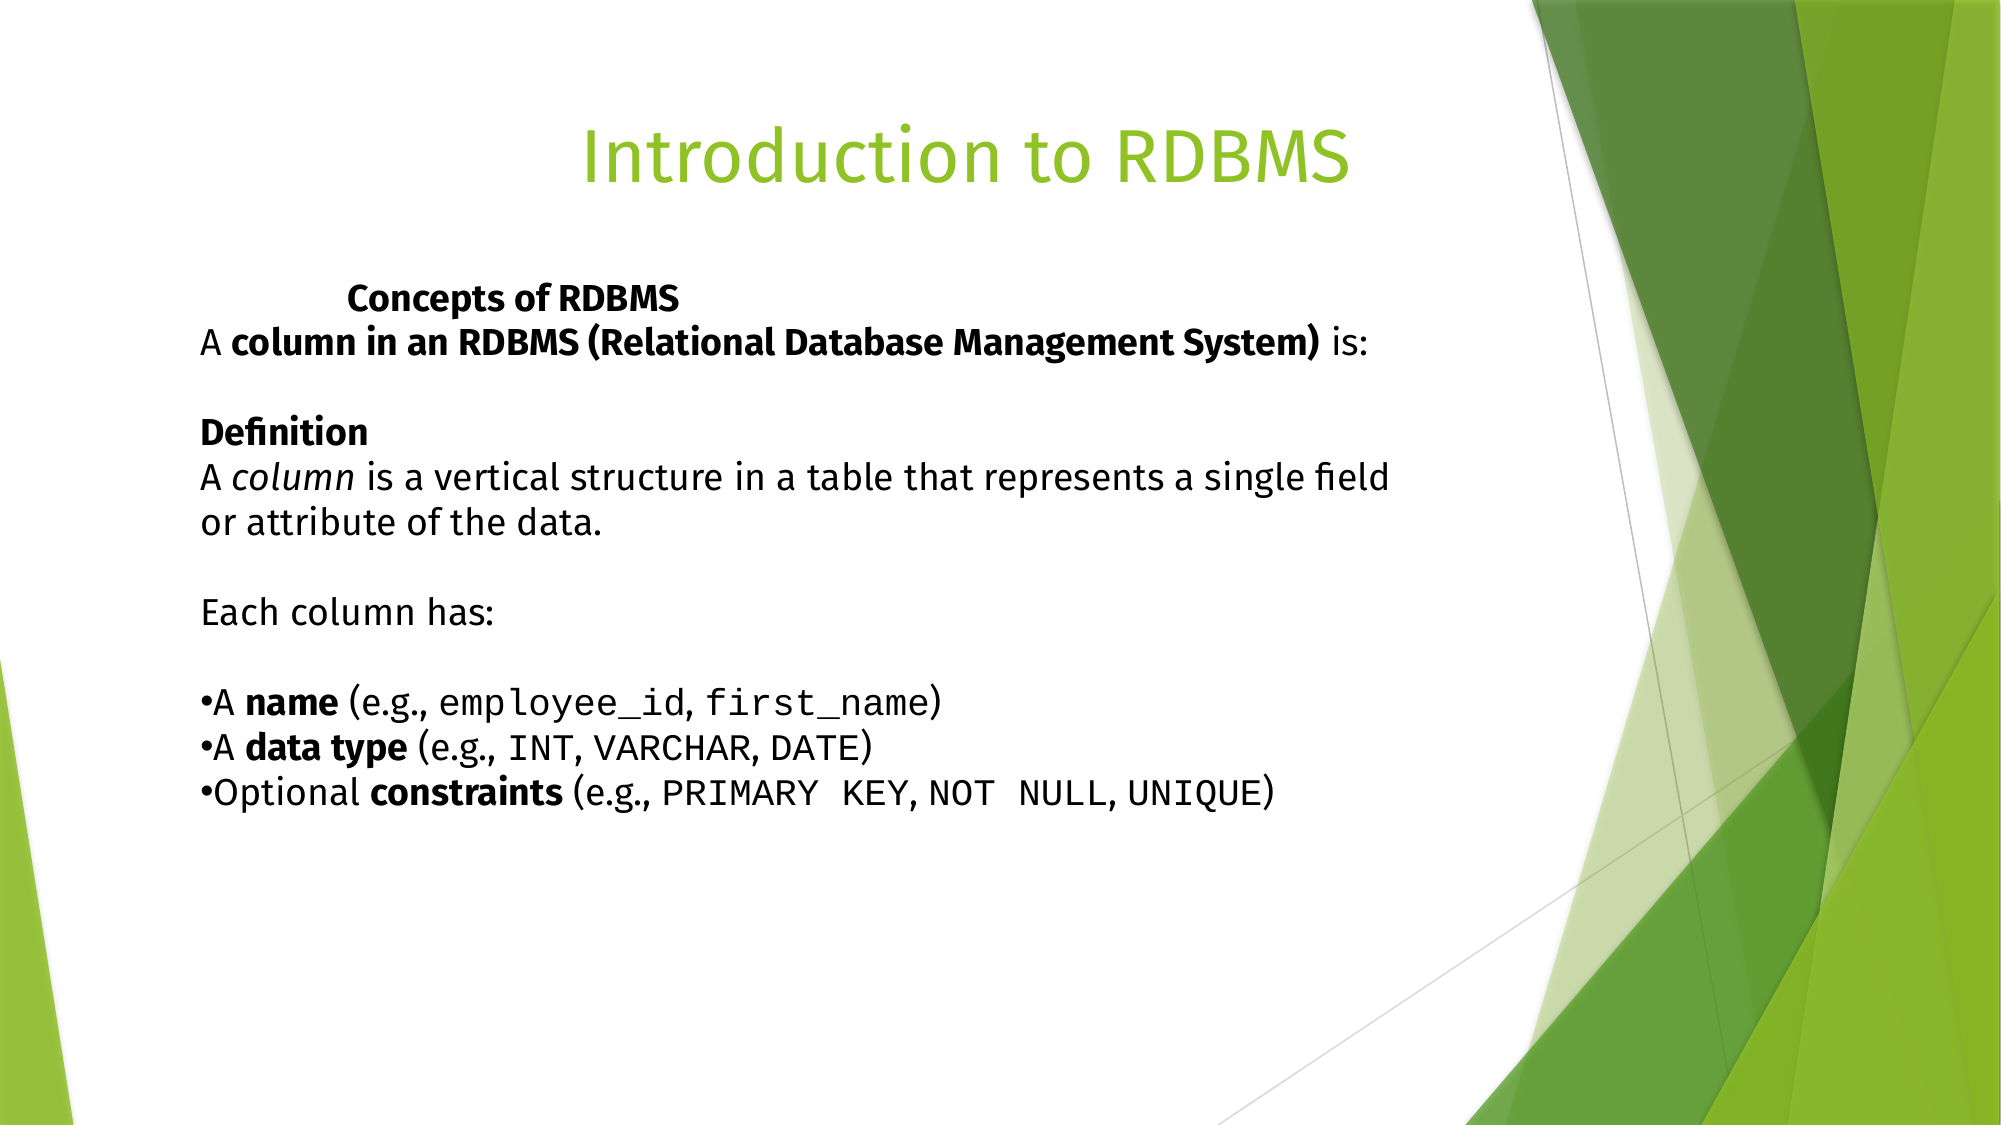

# Introduction to RDBMS
						Concepts of RDBMS

A column in an RDBMS (Relational Database Management System) is:

Definition
A column is a vertical structure in a table that represents a single field or attribute of the data.
Each column has:

A name (e.g., employee_id, first_name)
A data type (e.g., INT, VARCHAR, DATE)
Optional constraints (e.g., PRIMARY KEY, NOT NULL, UNIQUE)